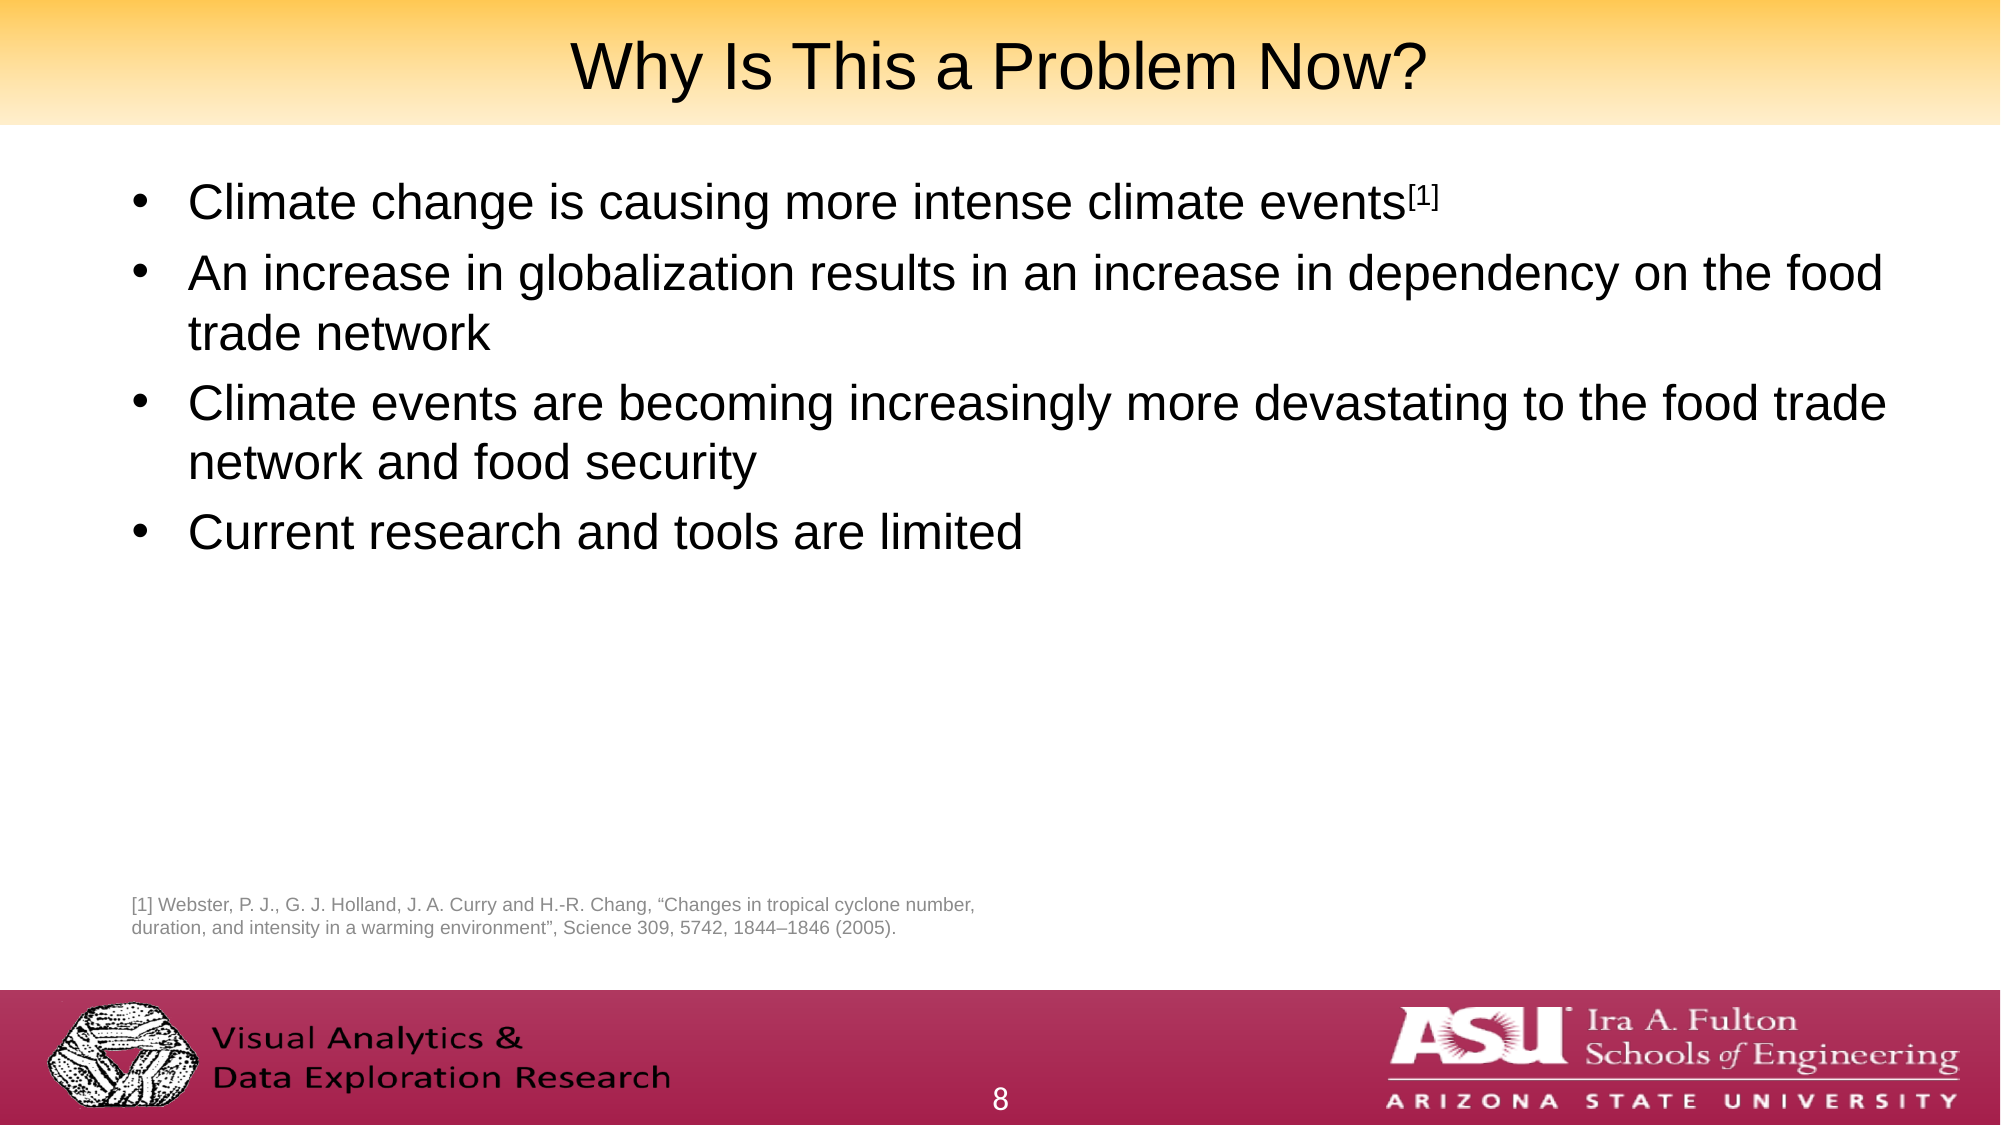

# Why Is This a Problem Now?
Climate change is causing more intense climate events[1]
An increase in globalization results in an increase in dependency on the food trade network
Climate events are becoming increasingly more devastating to the food trade network and food security
Current research and tools are limited
[1] Webster, P. J., G. J. Holland, J. A. Curry and H.-R. Chang, “Changes in tropical cyclone number, duration, and intensity in a warming environment”, Science 309, 5742, 1844–1846 (2005).
8